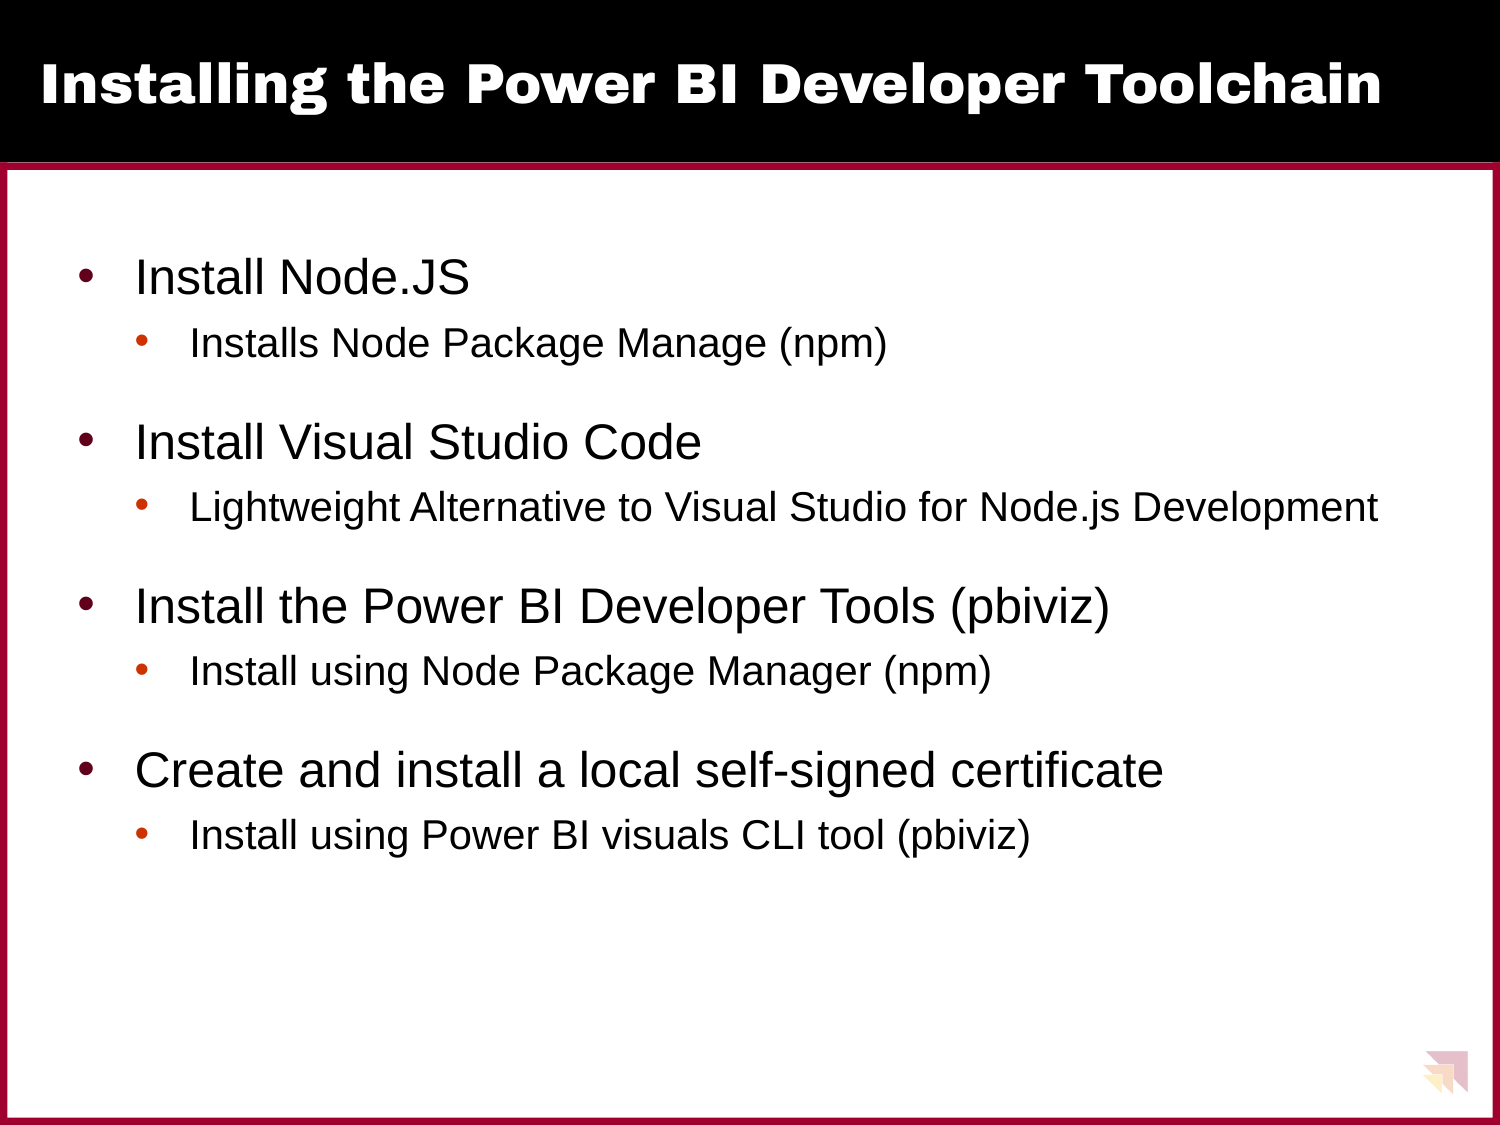

# Installing the Power BI Developer Toolchain
Install Node.JS
Installs Node Package Manage (npm)
Install Visual Studio Code
Lightweight Alternative to Visual Studio for Node.js Development
Install the Power BI Developer Tools (pbiviz)
Install using Node Package Manager (npm)
Create and install a local self-signed certificate
Install using Power BI visuals CLI tool (pbiviz)